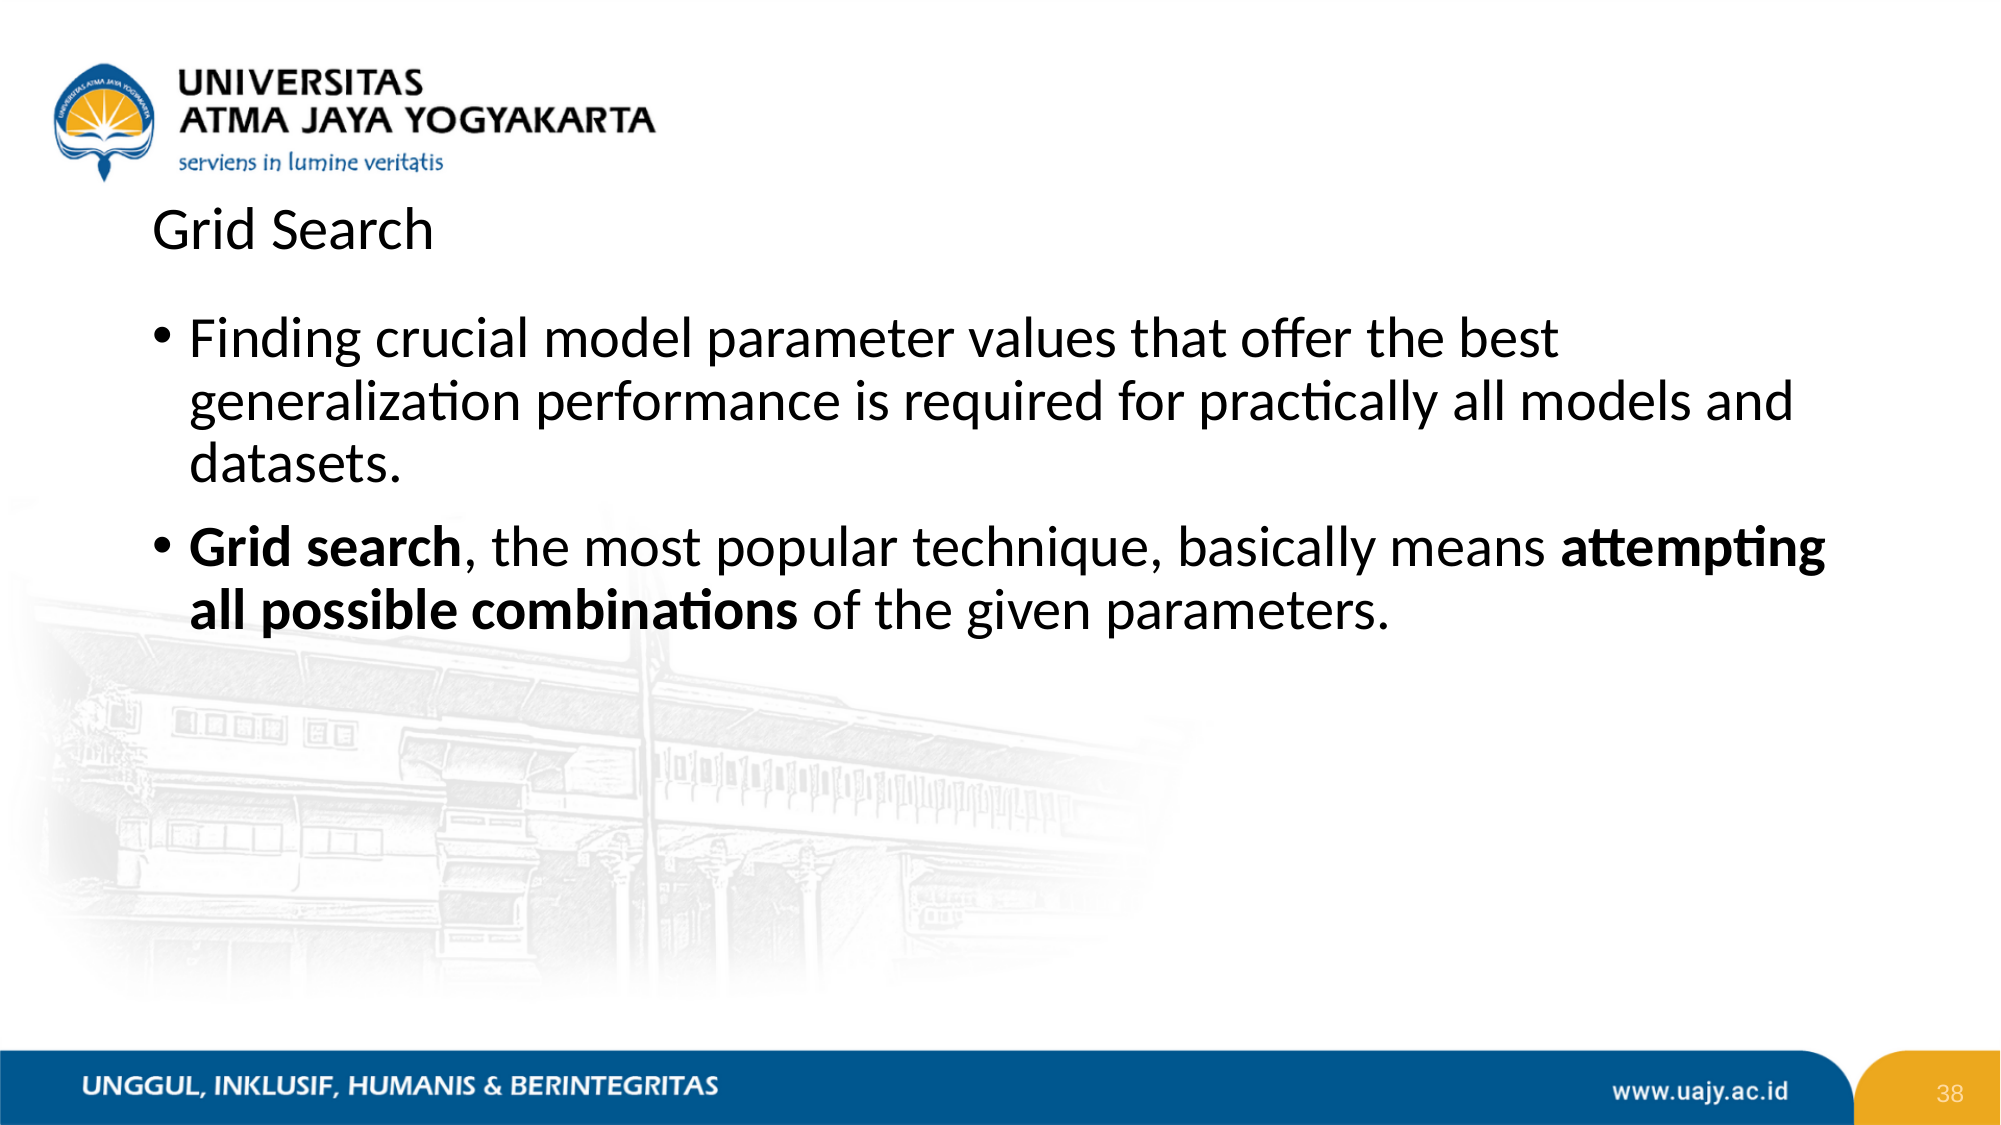

# Grid Search
Finding crucial model parameter values that offer the best generalization performance is required for practically all models and datasets.
Grid search, the most popular technique, basically means attempting all possible combinations of the given parameters.
38